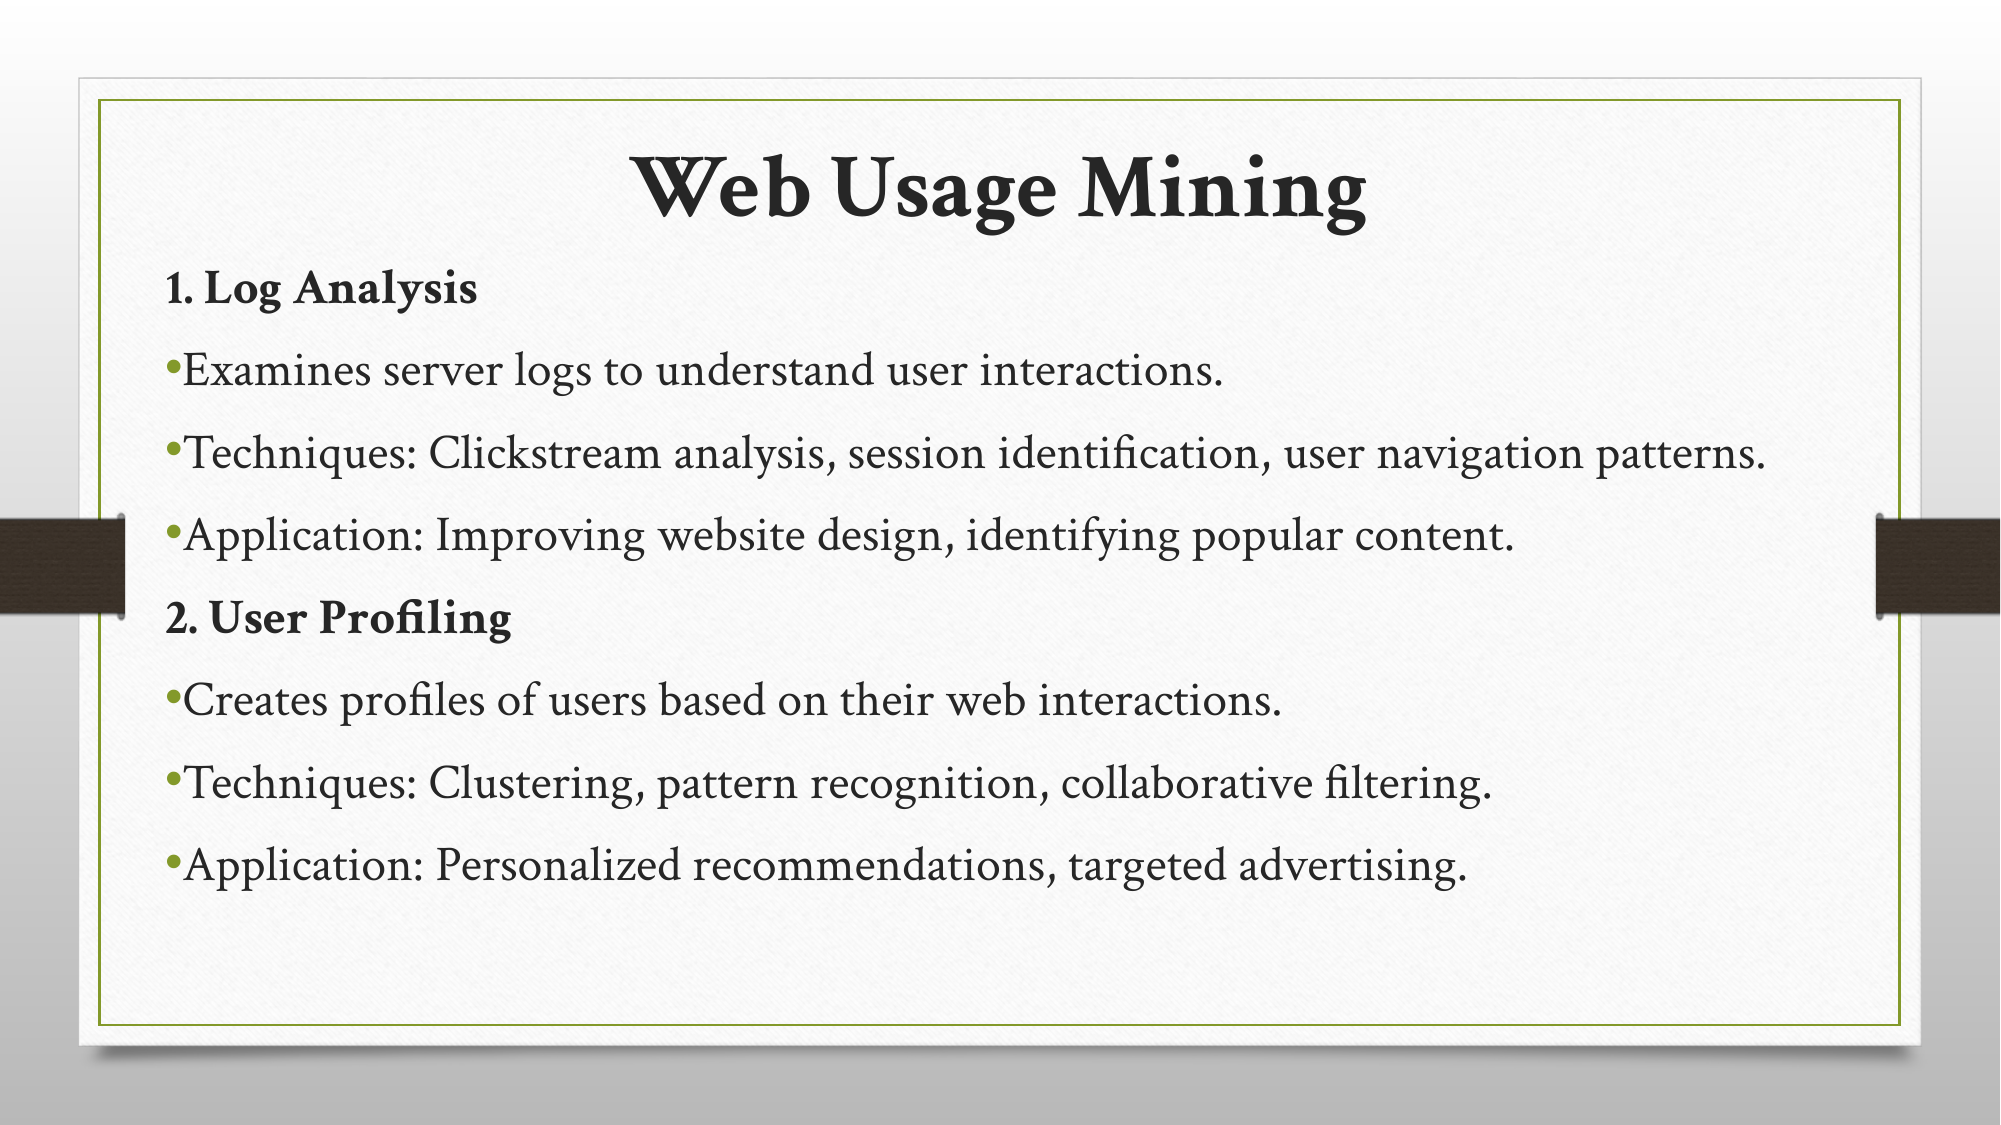

# Web Usage Mining
1. Log Analysis
Examines server logs to understand user interactions.
Techniques: Clickstream analysis, session identification, user navigation patterns.
Application: Improving website design, identifying popular content.
2. User Profiling
Creates profiles of users based on their web interactions.
Techniques: Clustering, pattern recognition, collaborative filtering.
Application: Personalized recommendations, targeted advertising.